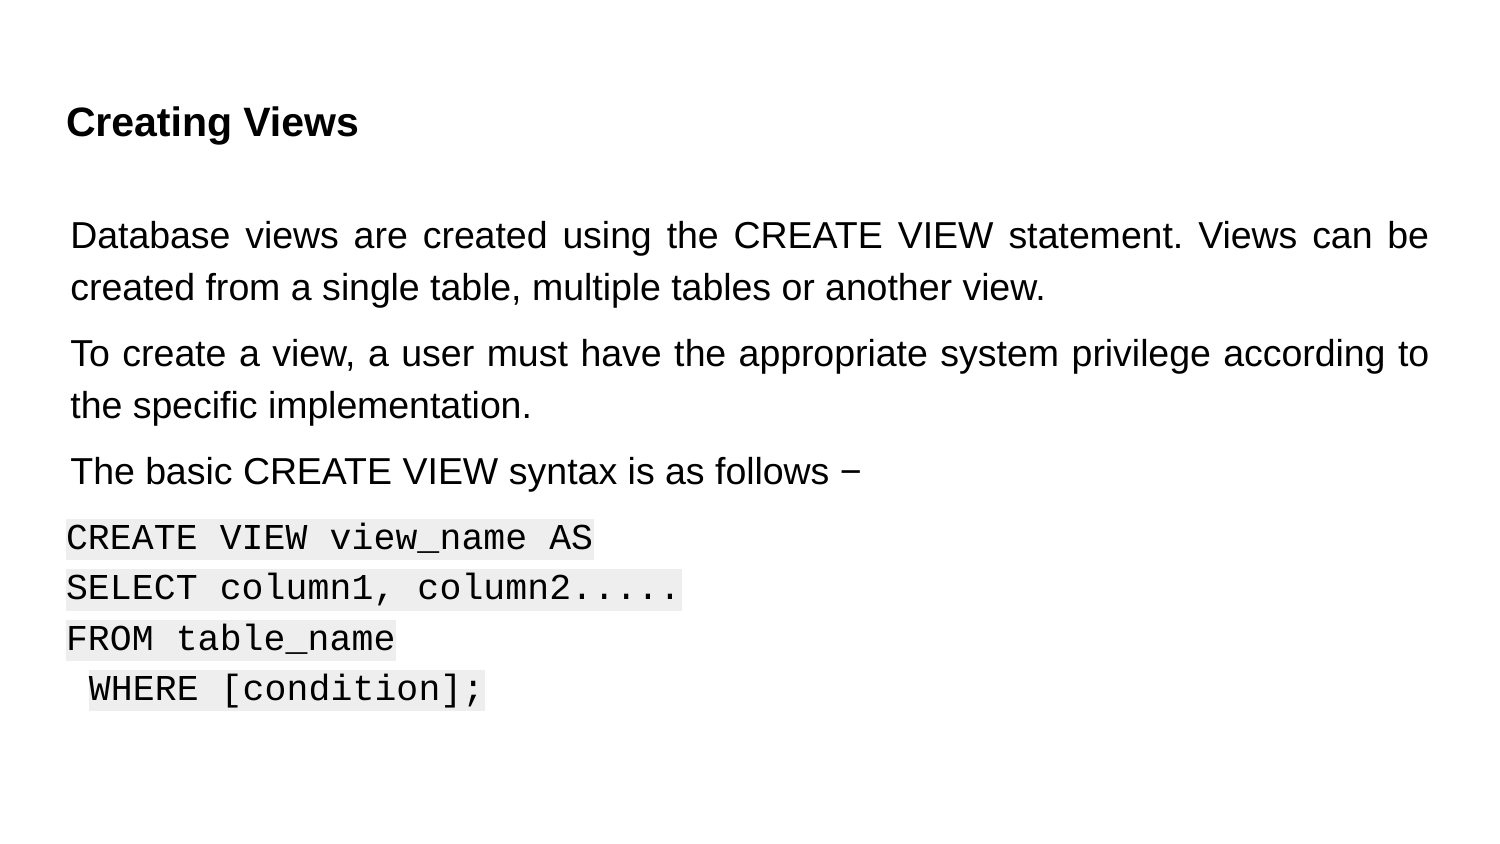

# Creating Views

Database views are created using the CREATE VIEW statement. Views can be created from a single table, multiple tables or another view.
To create a view, a user must have the appropriate system privilege according to the specific implementation.
The basic CREATE VIEW syntax is as follows −
CREATE VIEW view_name AS
SELECT column1, column2.....
FROM table_name
WHERE [condition];